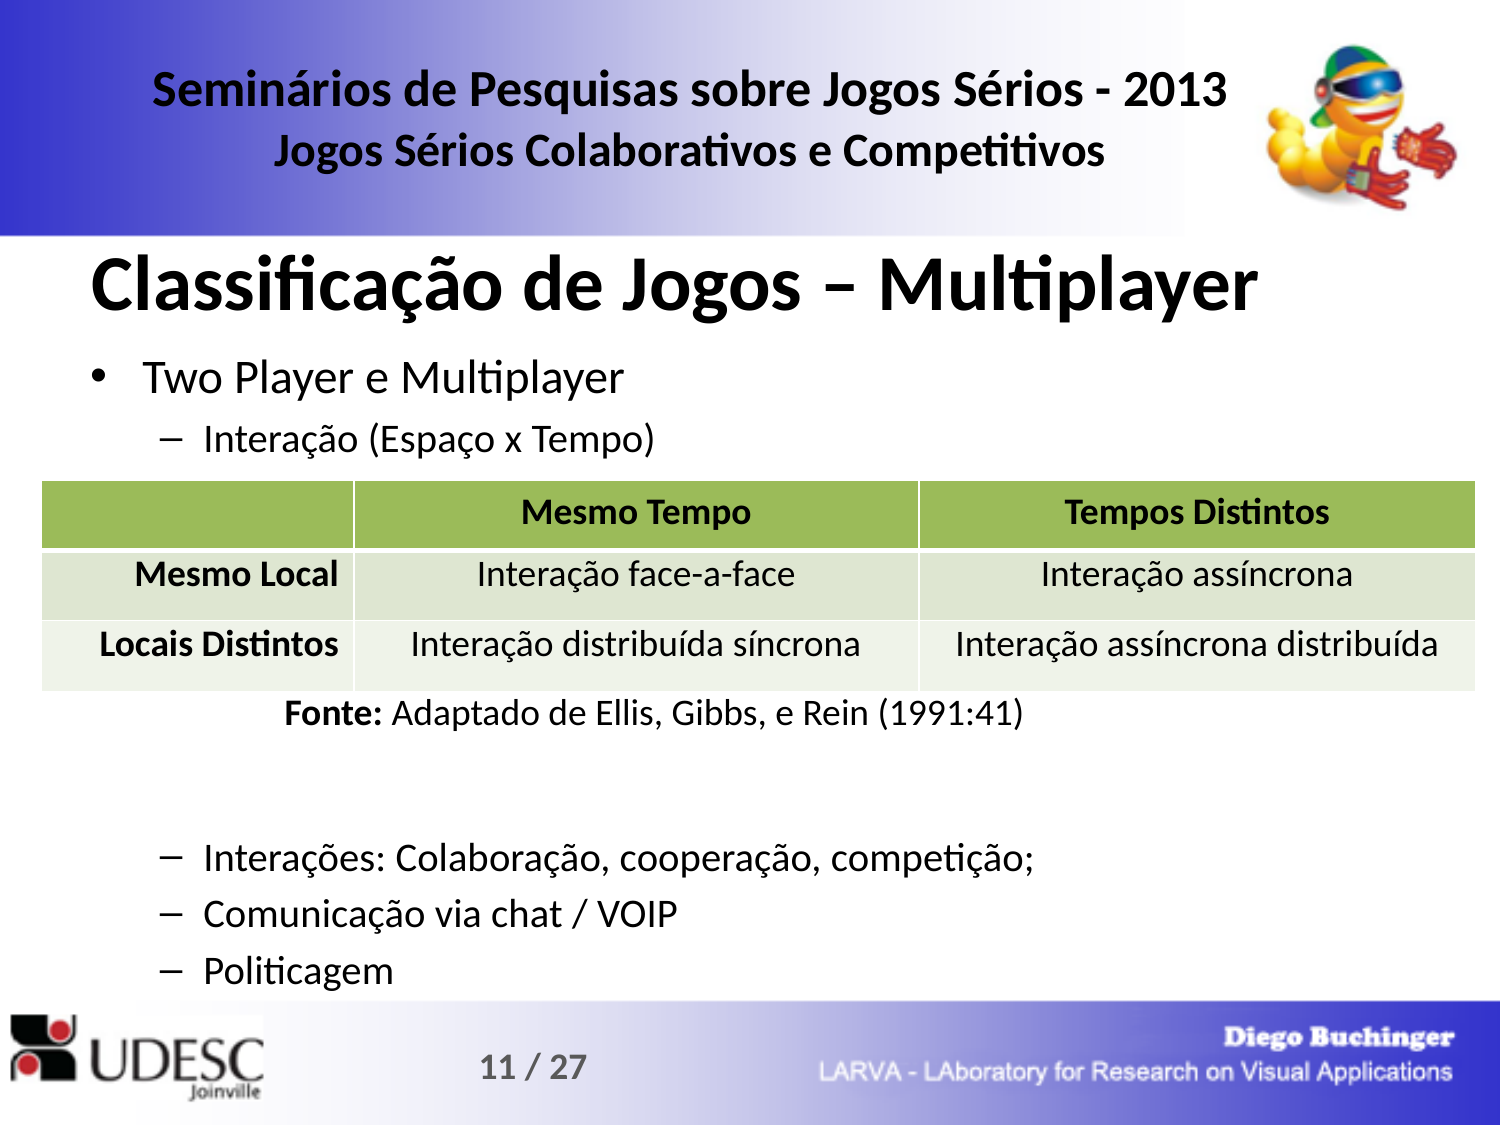

Seminários de Pesquisas sobre Jogos Sérios - 2013
Jogos Sérios Colaborativos e Competitivos
# Classificação de Jogos – Multiplayer
Two Player e Multiplayer
Interação (Espaço x Tempo)

Interações: Colaboração, cooperação, competição;
Comunicação via chat / VOIP
Politicagem
|  | Mesmo Tempo | Tempos Distintos |
| --- | --- | --- |
| Mesmo Local | Interação face-a-face | Interação assíncrona |
| Locais Distintos | Interação distribuída síncrona | Interação assíncrona distribuída |
Fonte: Adaptado de Ellis, Gibbs, e Rein (1991:41)
11 / 27